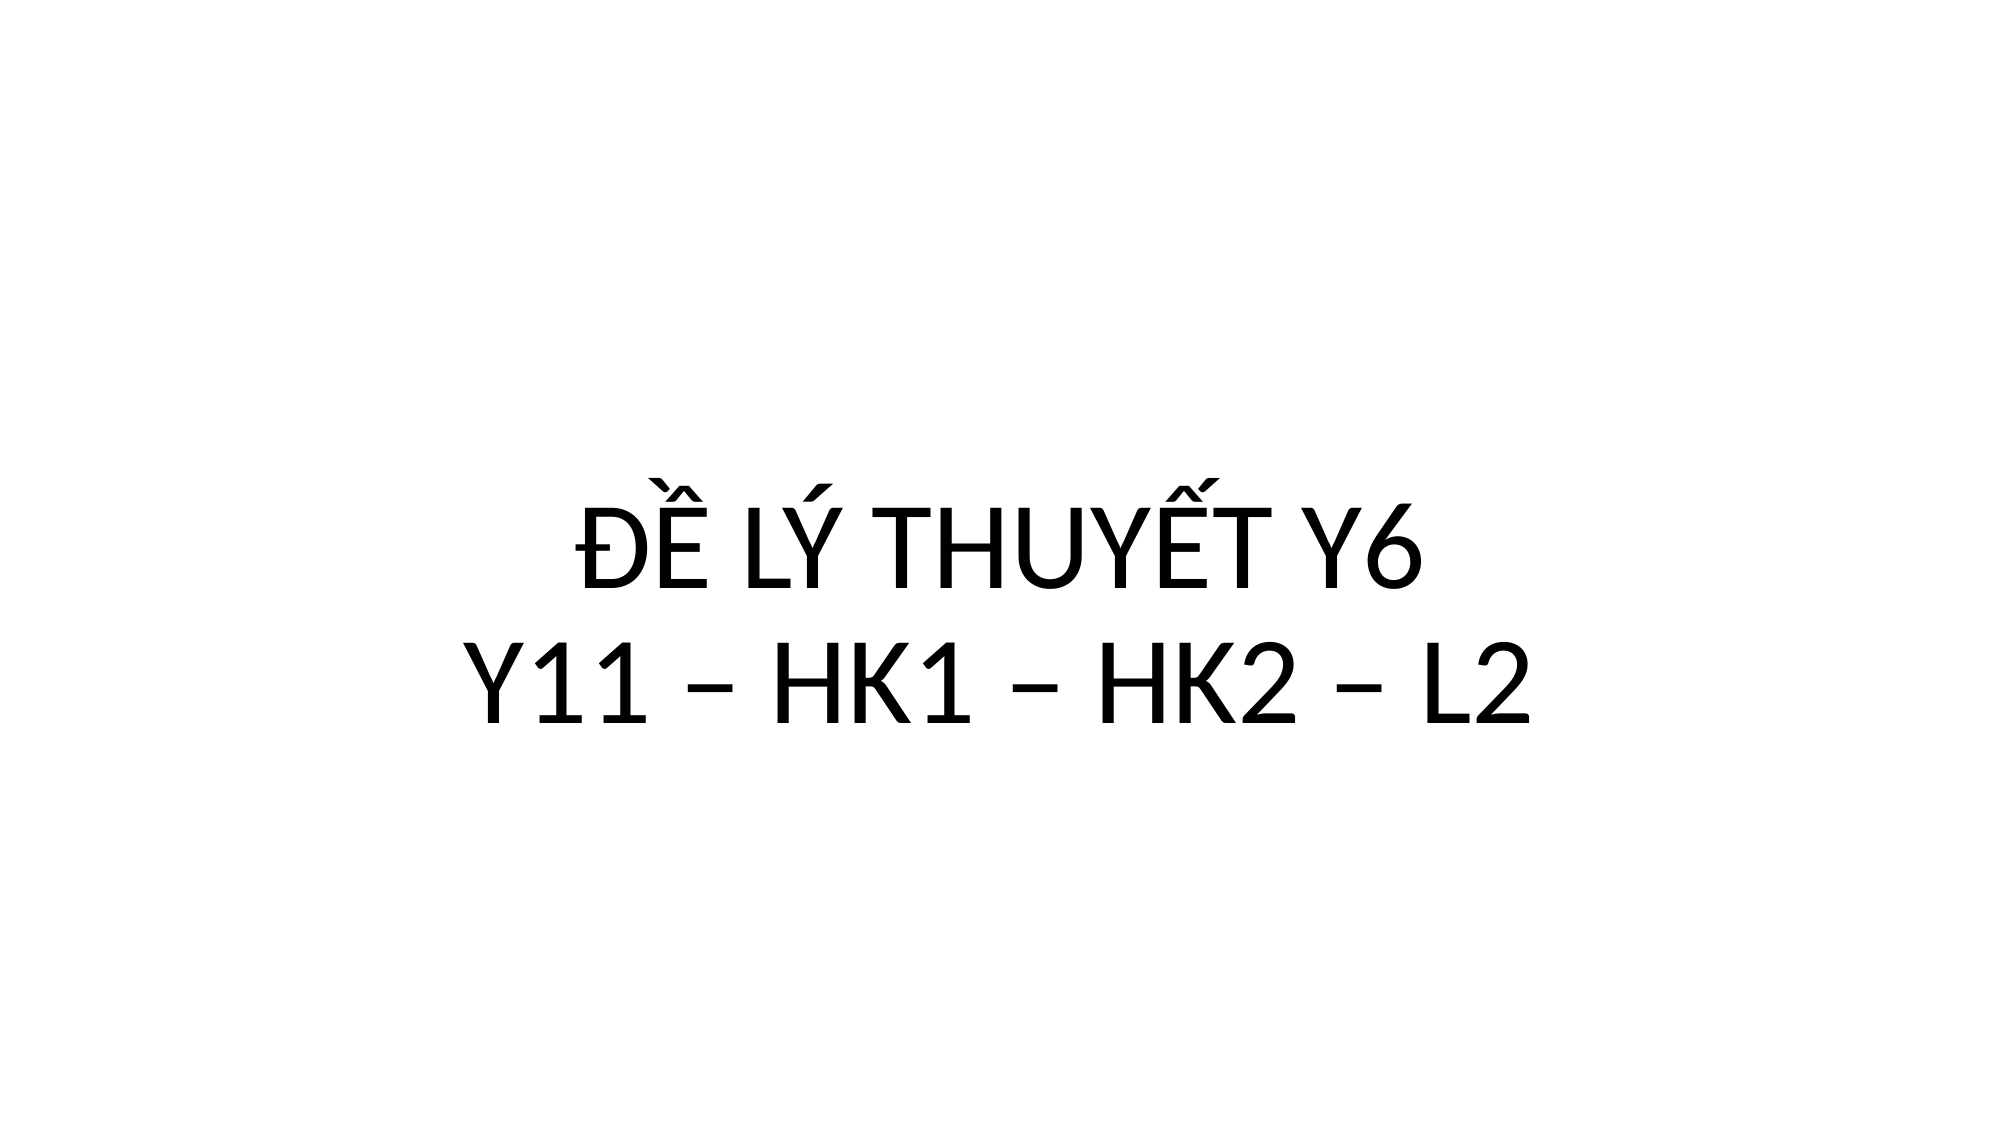

# ĐỀ LÝ THUYẾT Y6 Y11 – HK1 – HK2 – L2